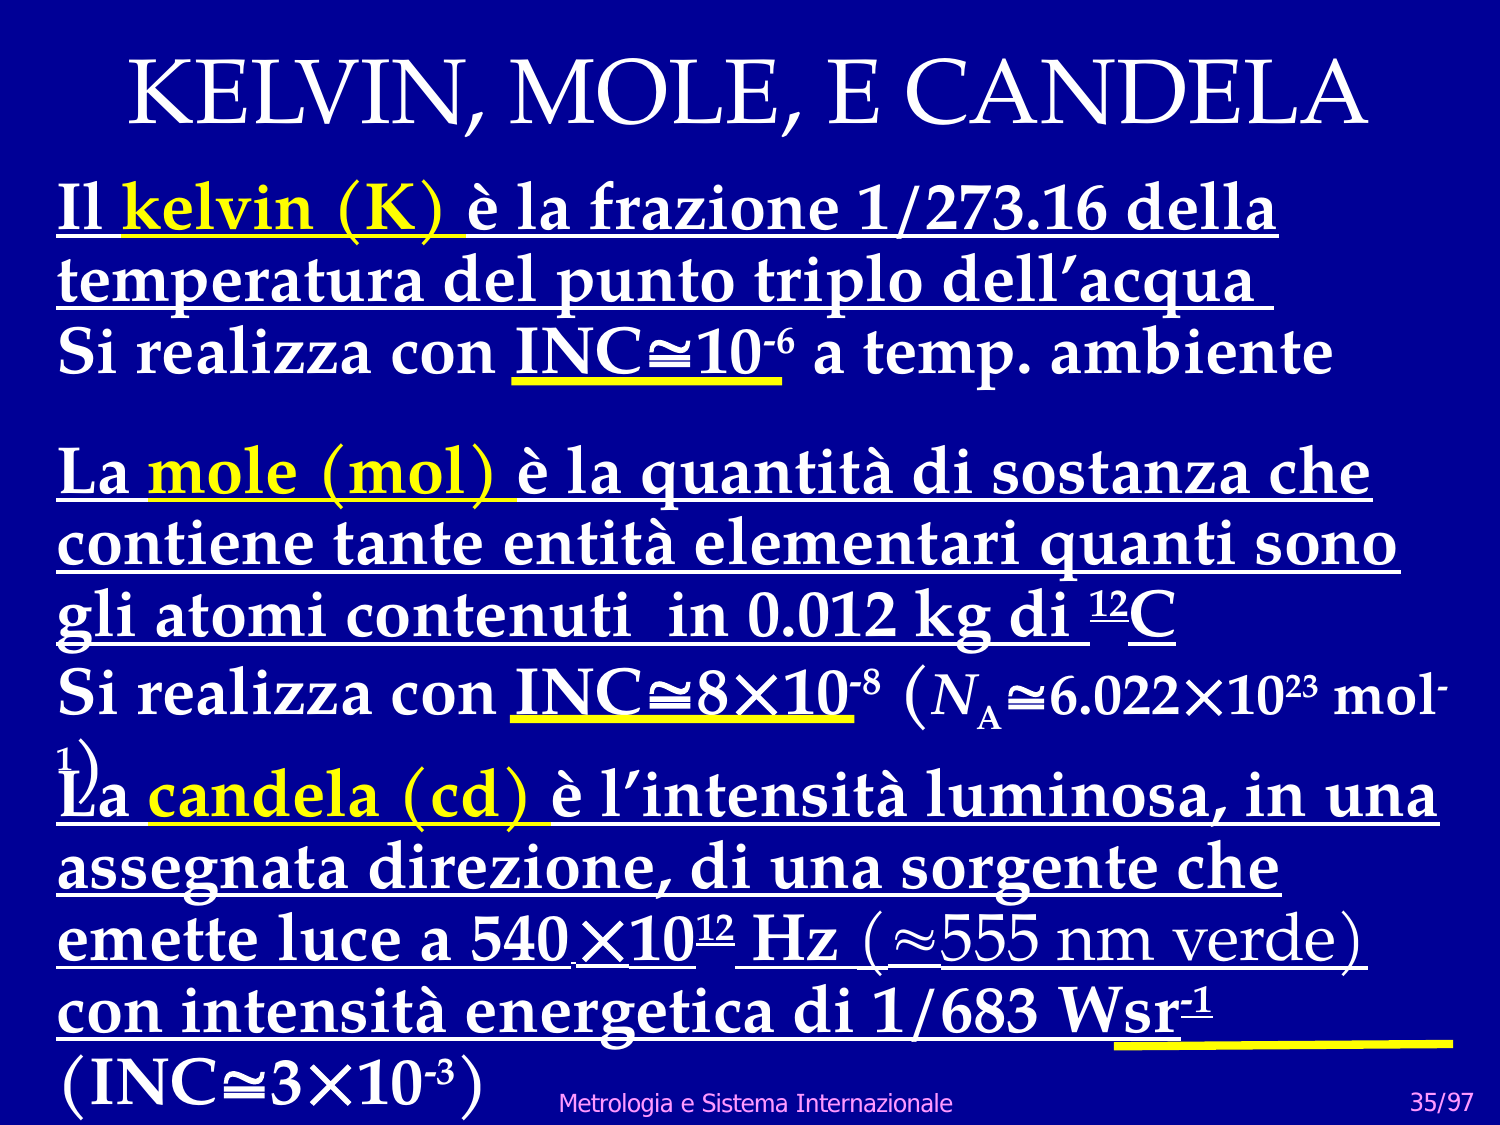

# KELVIN, MOLE, E CANDELA
Il kelvin (K) è la frazione 1/273.16 della temperatura del punto triplo dell’acqua
Si realizza con INC≅10-6 a temp. ambiente

La mole (mol) è la quantità di sostanza che contiene tante entità elementari quanti sono gli atomi contenuti  in 0.012 kg di 12C
Si realizza con INC≅8×10-8 (NA≅6.022×1023 mol-1)

La candela (cd) è l’intensità luminosa, in una assegnata direzione, di una sorgente che emette luce a 540 ×1012 Hz (≈555 nm verde) con intensità energetica di 1/683 Wsr-1 (INC≅3×10-3)

Metrologia e Sistema Internazionale